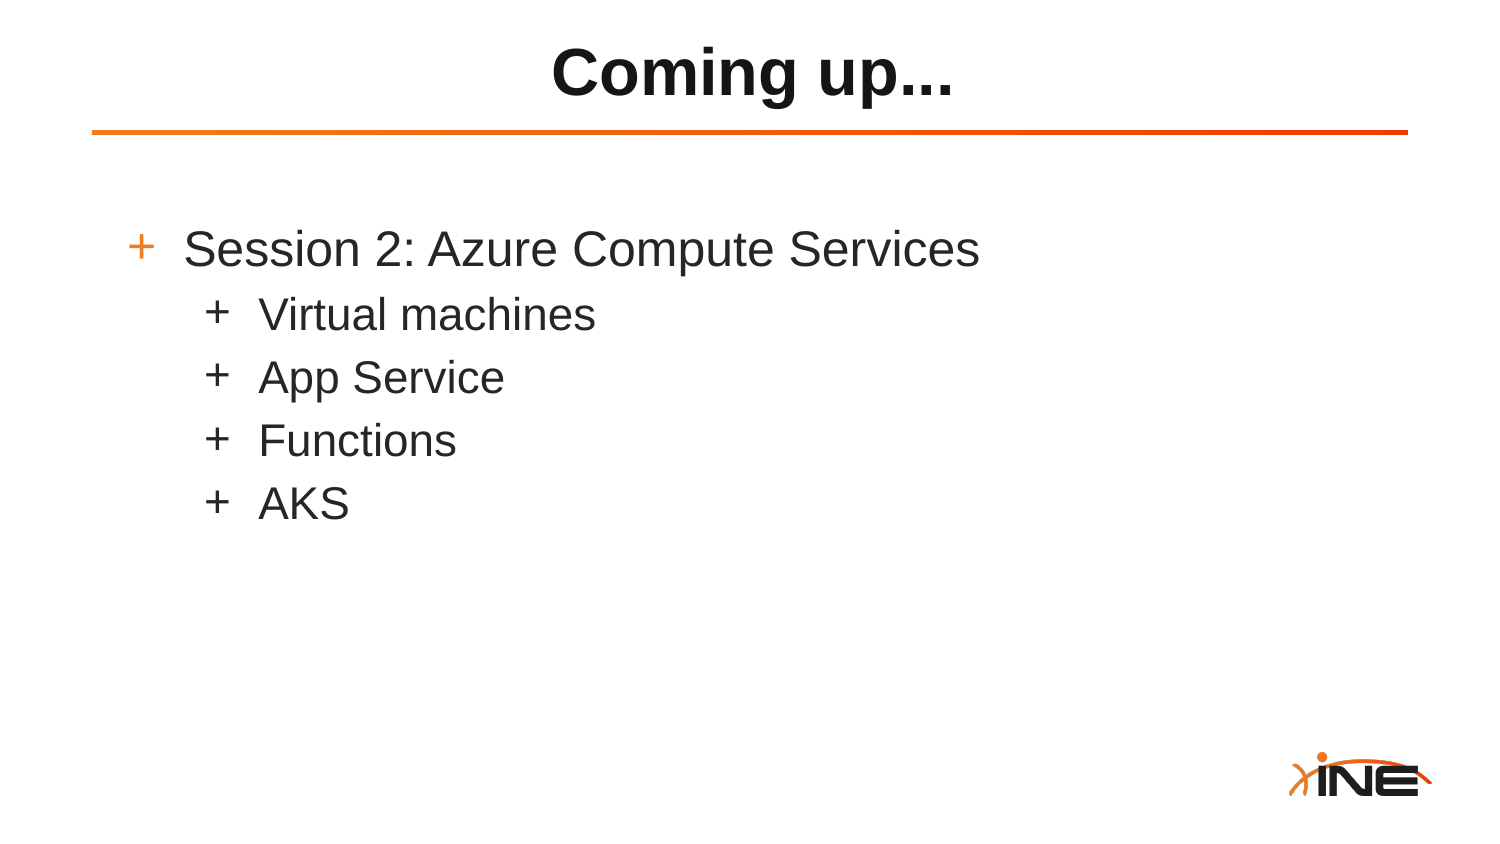

# Coming up...
Session 2: Azure Compute Services
Virtual machines
App Service
Functions
AKS